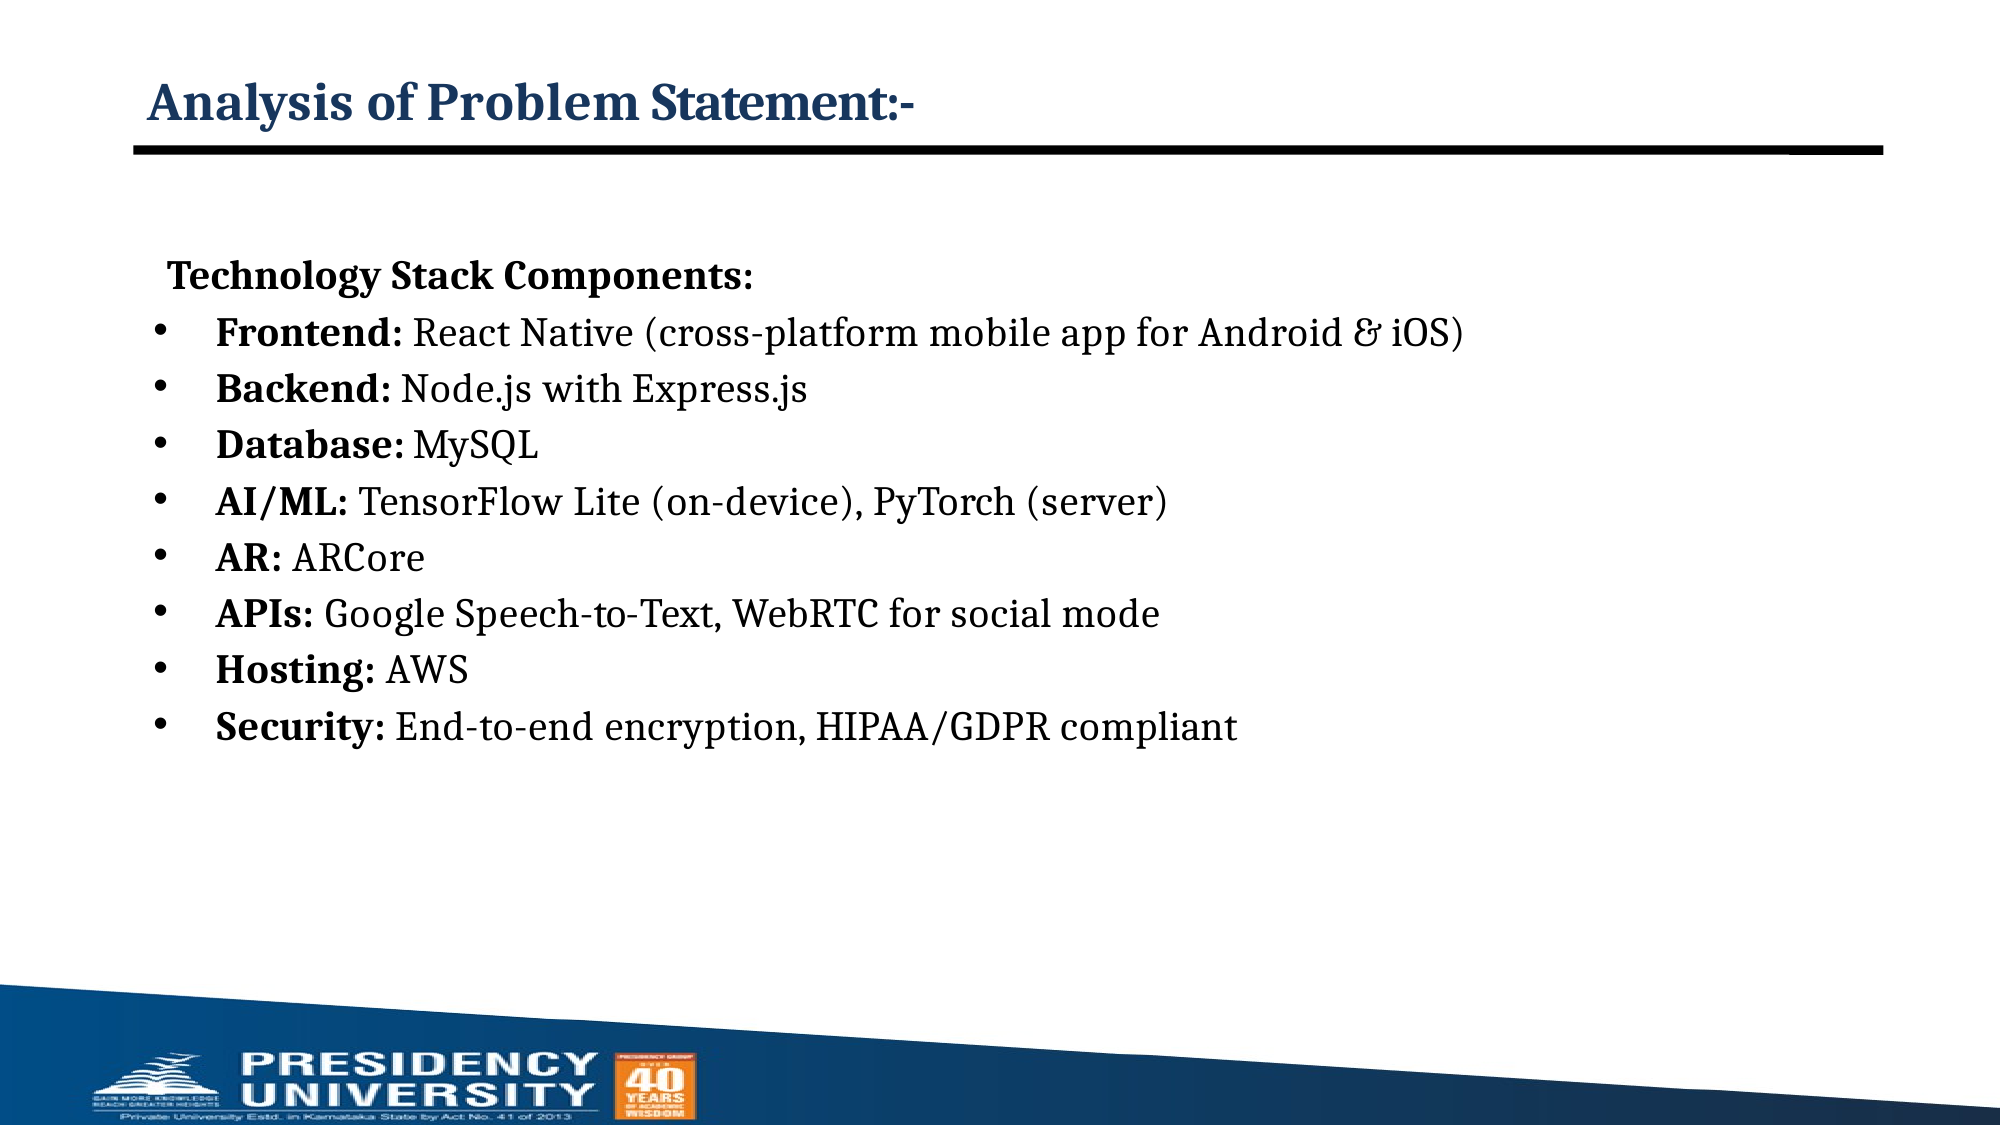

# Analysis of Problem Statement:-
Technology Stack Components:
Frontend: React Native (cross-platform mobile app for Android & iOS)
Backend: Node.js with Express.js
Database: MySQL
AI/ML: TensorFlow Lite (on-device), PyTorch (server)
AR: ARCore
APIs: Google Speech-to-Text, WebRTC for social mode
Hosting: AWS
Security: End-to-end encryption, HIPAA/GDPR compliant